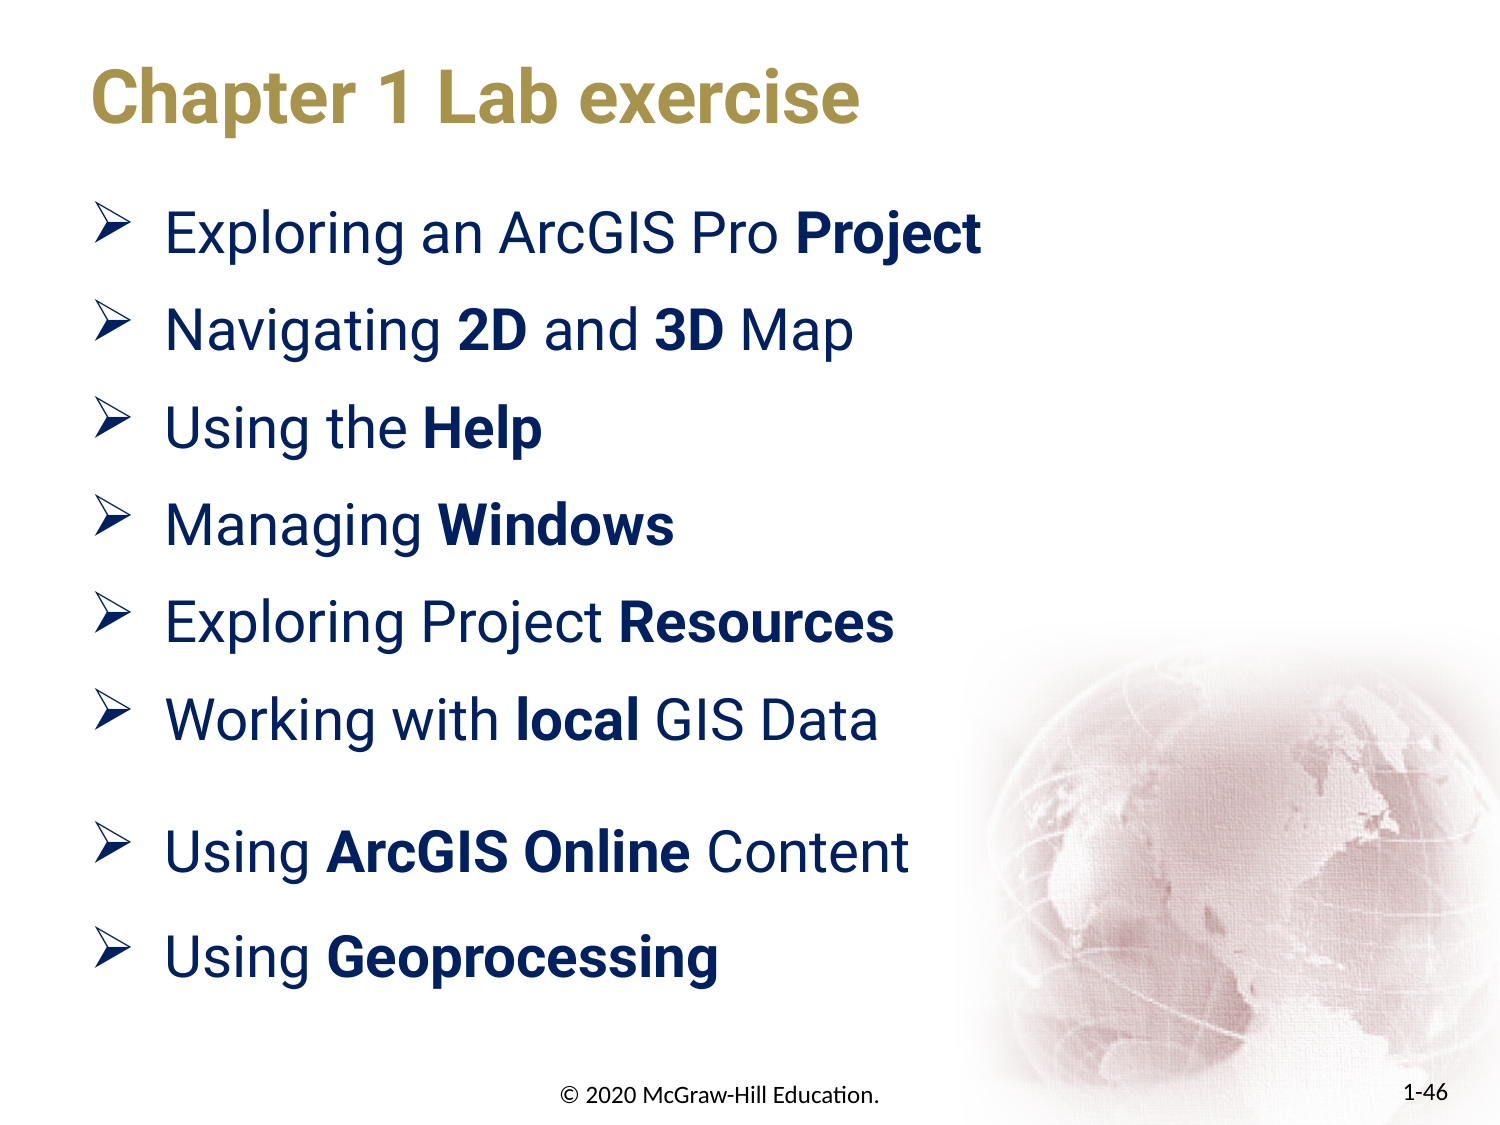

# Chapter 1 Lab exercise
Exploring an ArcGIS Pro Project

Navigating 2D and 3D Map

Using the Help

Managing Windows

Exploring Project Resources

Working with local GIS Data

Using ArcGIS Online Content
Using Geoprocessing